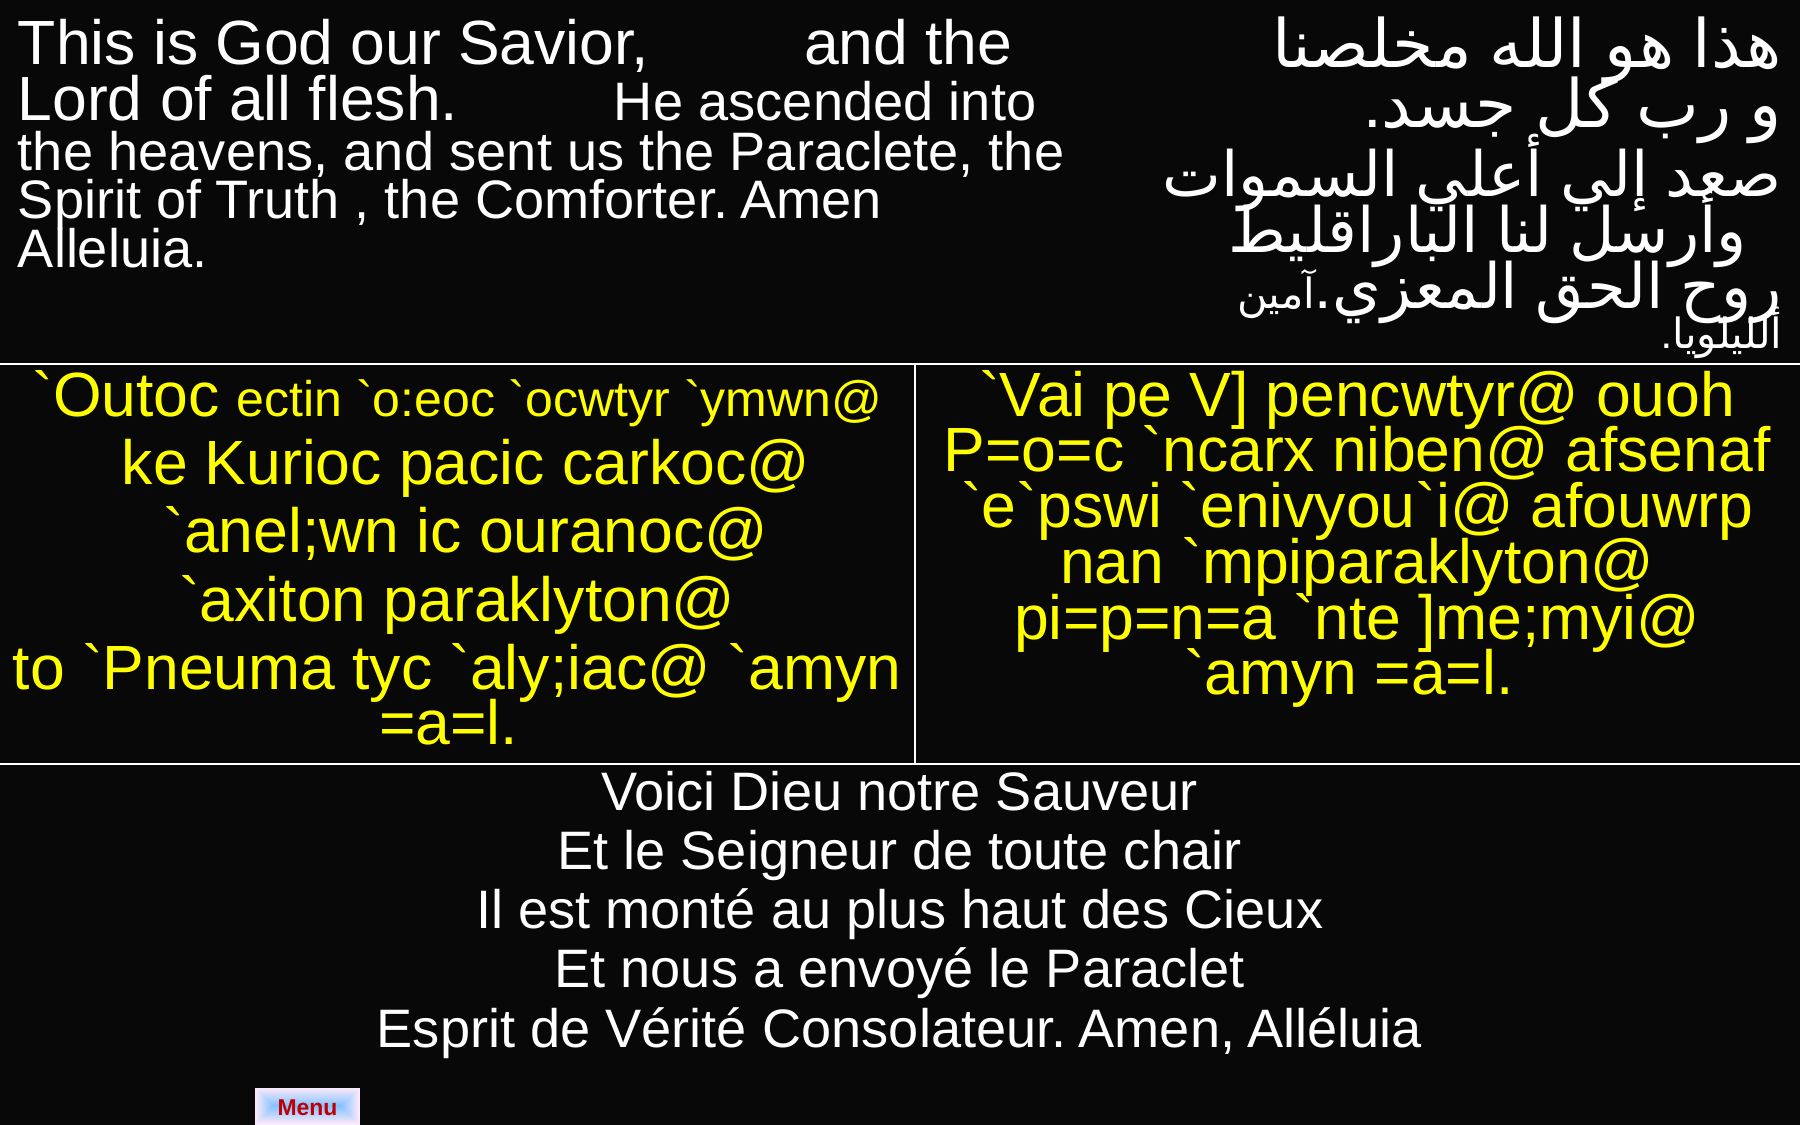

| This is God our Savior, and the Lord of all flesh. He ascended into the heavens, and sent us the Paraclete, the Spirit of Truth , the Comforter. Amen Alleluia. |  | هذا هو الله مخلصنا و رب كل جسد. صعد إلي أعلي السموات وأرسل لنا الباراقليط روح الحق المعزي.آمين ألليلويا. |
| --- | --- | --- |
| `Outoc ectin `o:eoc `ocwtyr `ymwn@ ke Kurioc pacic carkoc@ `anel;wn ic ouranoc@ `axiton paraklyton@ to `Pneuma tyc `aly;iac@ `amyn =a=l. | `Vai pe V] pencwtyr@ ouoh P=o=c `ncarx niben@ afsenaf `e`pswi `enivyou`i@ afouwrp nan `mpiparaklyton@ pi=p=n=a `nte ]me;myi@ `amyn =a=l. |  |
| Voici Dieu notre Sauveur Et le Seigneur de toute chair Il est monté au plus haut des Cieux Et nous a envoyé le Paraclet Esprit de Vérité Consolateur. Amen, Alléluia |  |  |

Menu